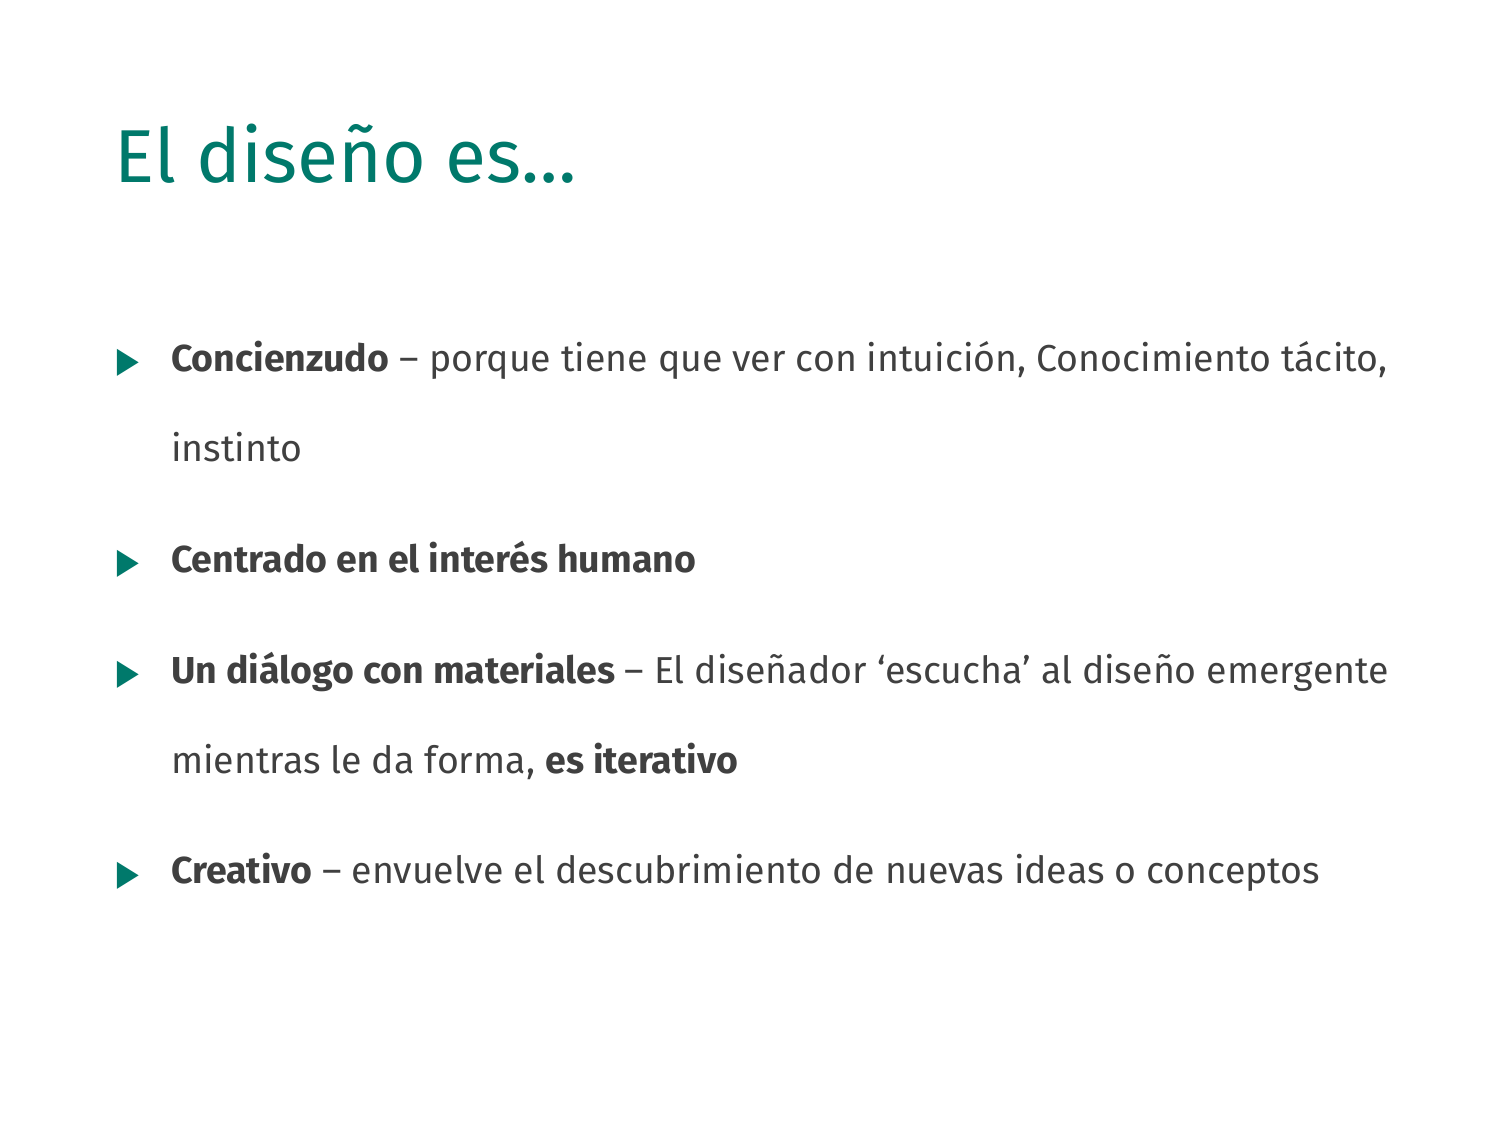

# El diseño es…
Concienzudo – porque tiene que ver con intuición, Conocimiento tácito, instinto
Centrado en el interés humano
Un diálogo con materiales – El diseñador ‘escucha’ al diseño emergente mientras le da forma, es iterativo
Creativo – envuelve el descubrimiento de nuevas ideas o conceptos